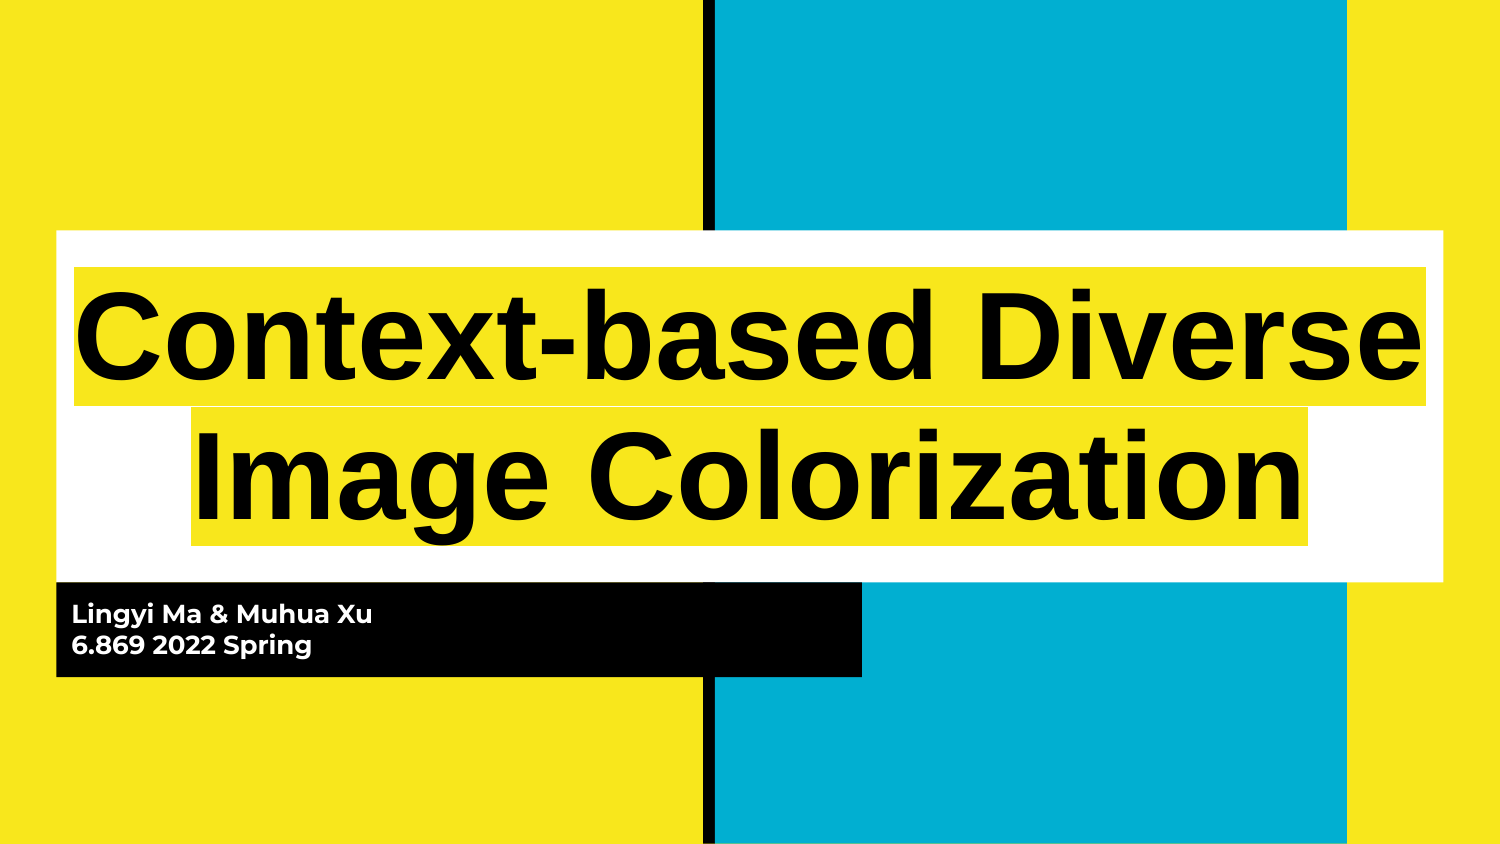

# Context-based Diverse Image Colorization
Lingyi Ma & Muhua Xu
6.869 2022 Spring